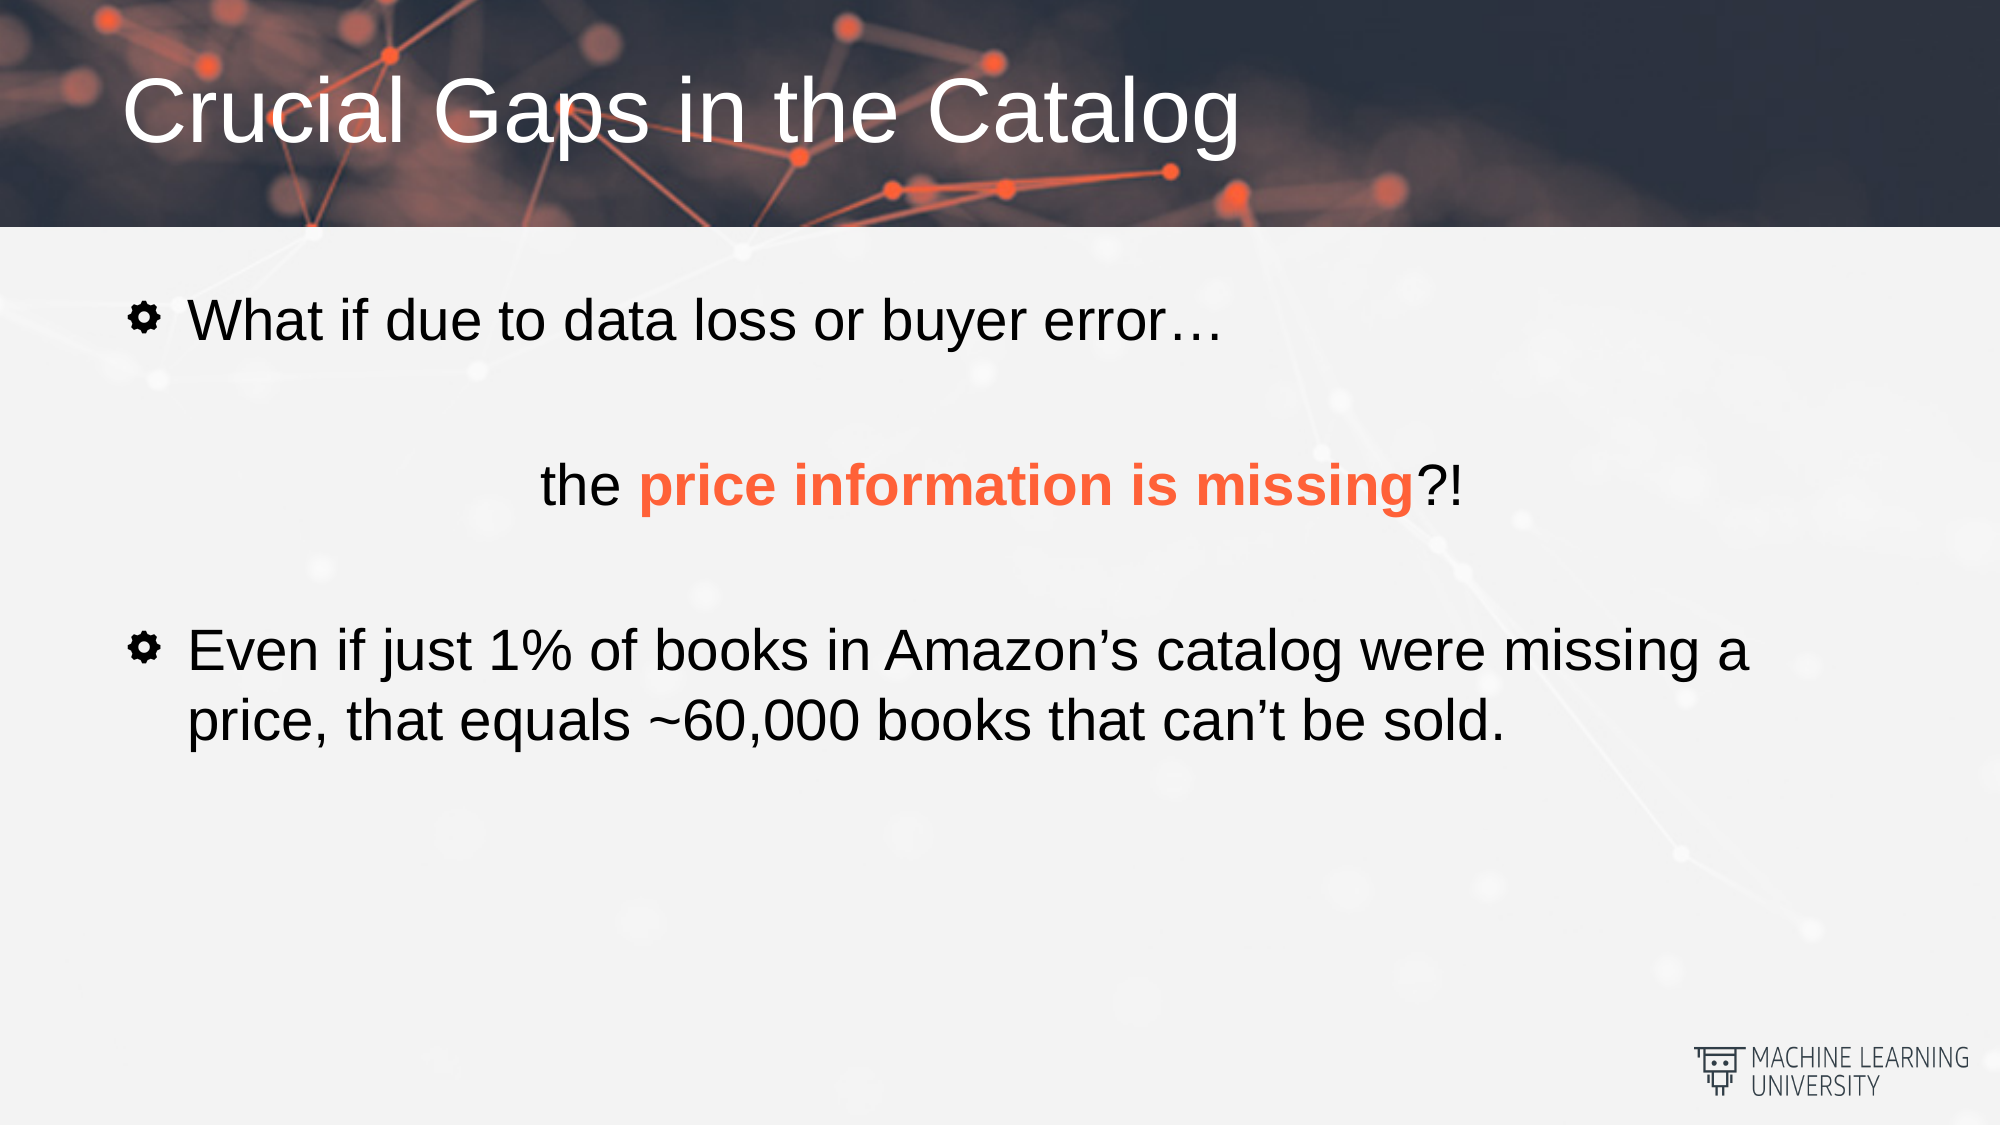

# Crucial Gaps in the Catalog
What if due to data loss or buyer error…

the price information is missing?!

Even if just 1% of books in Amazon’s catalog were missing a price, that equals ~60,000 books that can’t be sold.